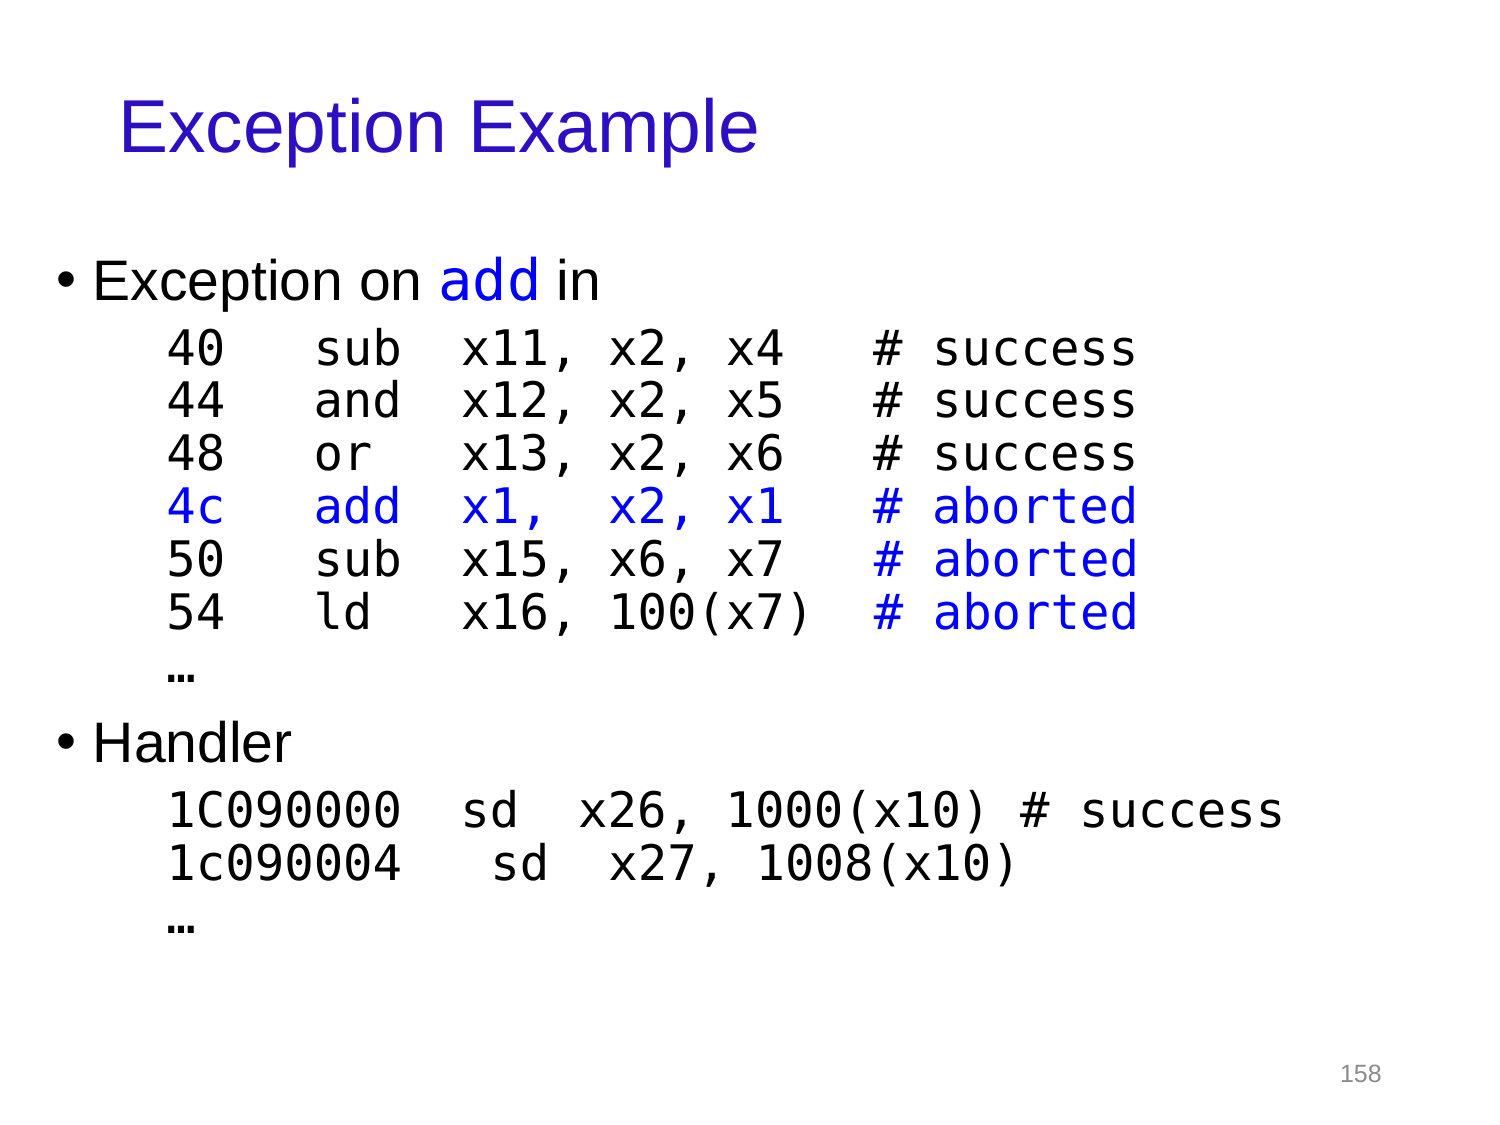

# Exception Example
Exception on add in
	40	sub  x11, x2, x4   # success
44	and  x12, x2, x5   # success
48	or   x13, x2, x6   # success
4c	add  x1,  x2, x1   # aborted
50	sub  x15, x6, x7   # aborted
54	ld   x16, 100(x7)  # aborted
…
Handler
	1C090000	sd  x26, 1000(x10) # success
1c090004   sd  x27, 1008(x10)
…
158